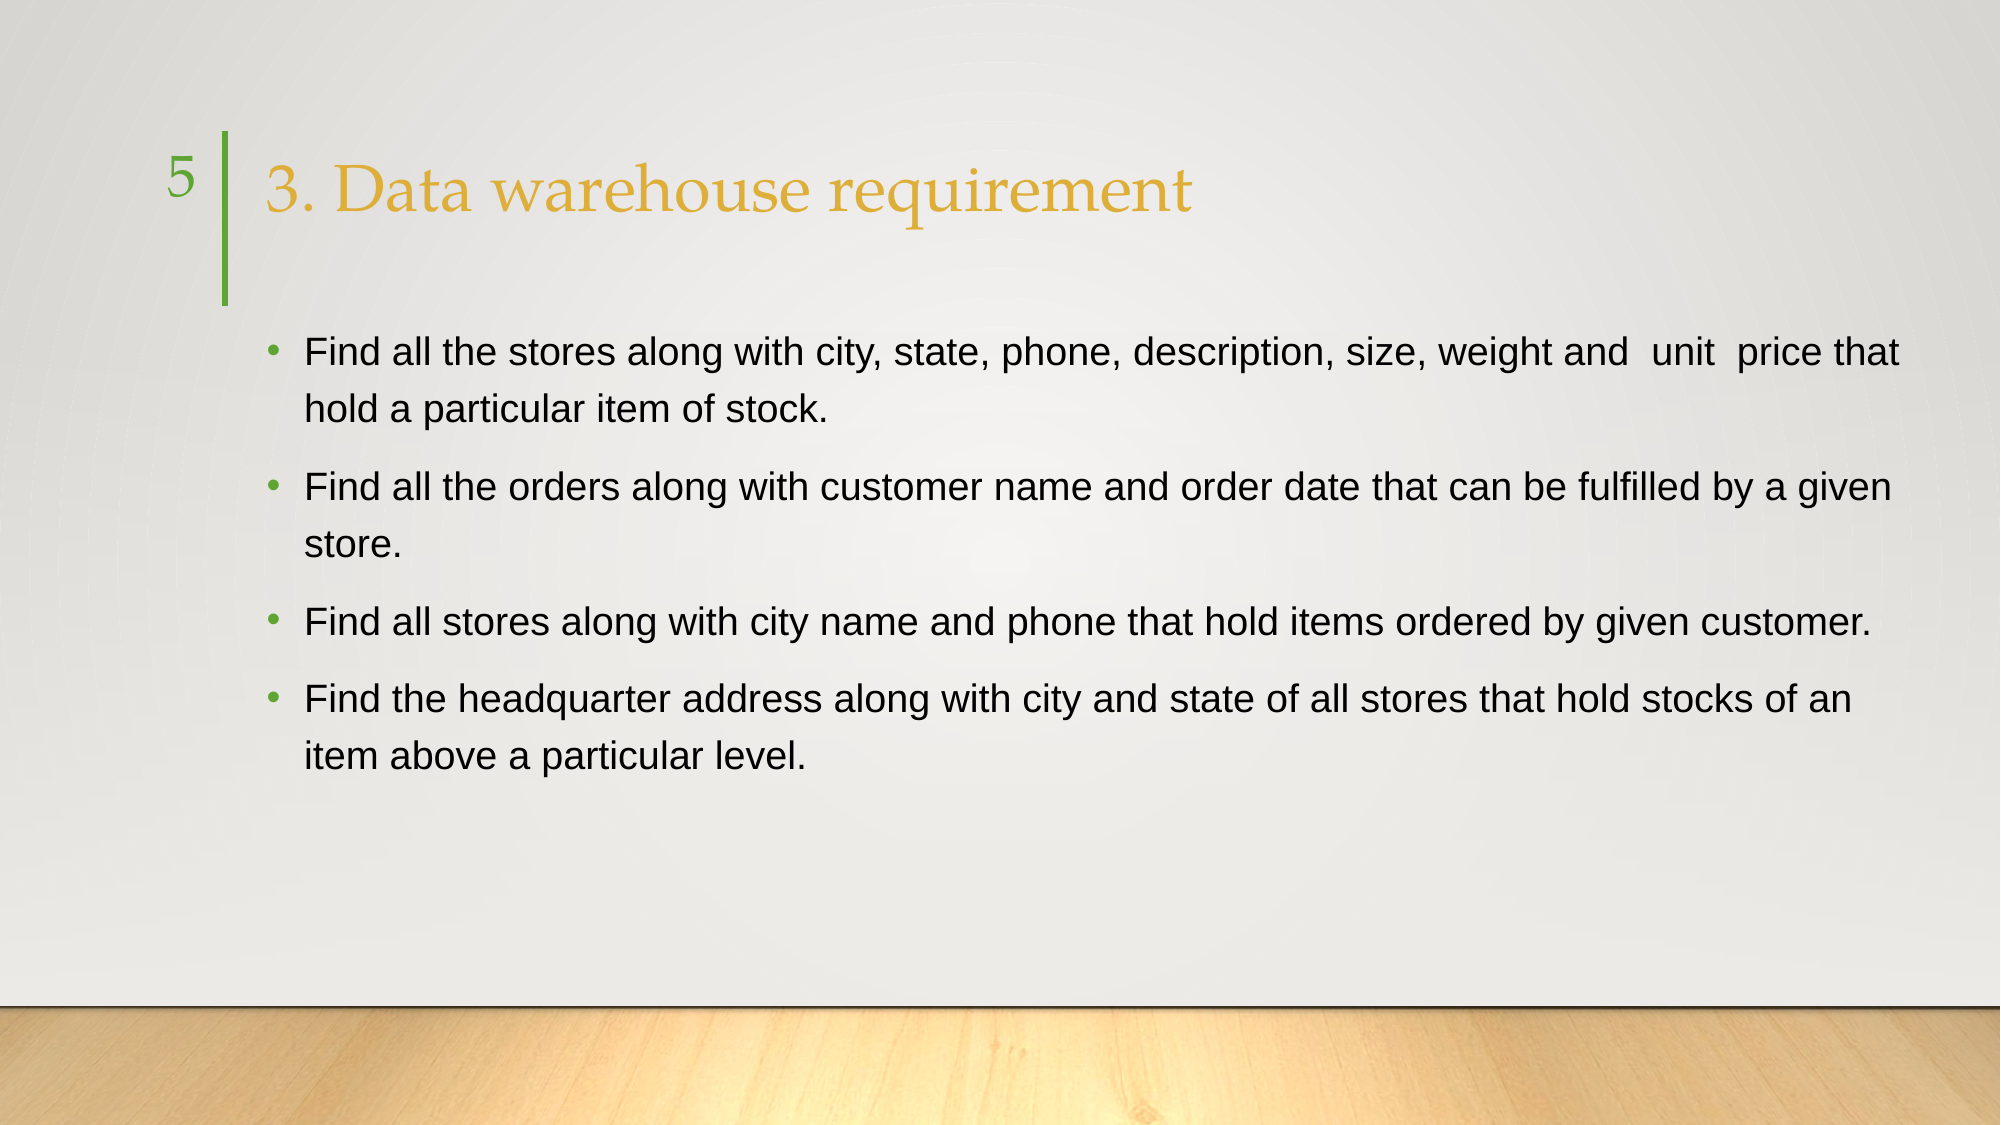

# 3. Data warehouse requirement
5
Find all the stores along with city, state, phone, description, size, weight and  unit  price that hold a particular item of stock.
Find all the orders along with customer name and order date that can be fulfilled by a given store.
Find all stores along with city name and phone that hold items ordered by given customer.
Find the headquarter address along with city and state of all stores that hold stocks of an item above a particular level.